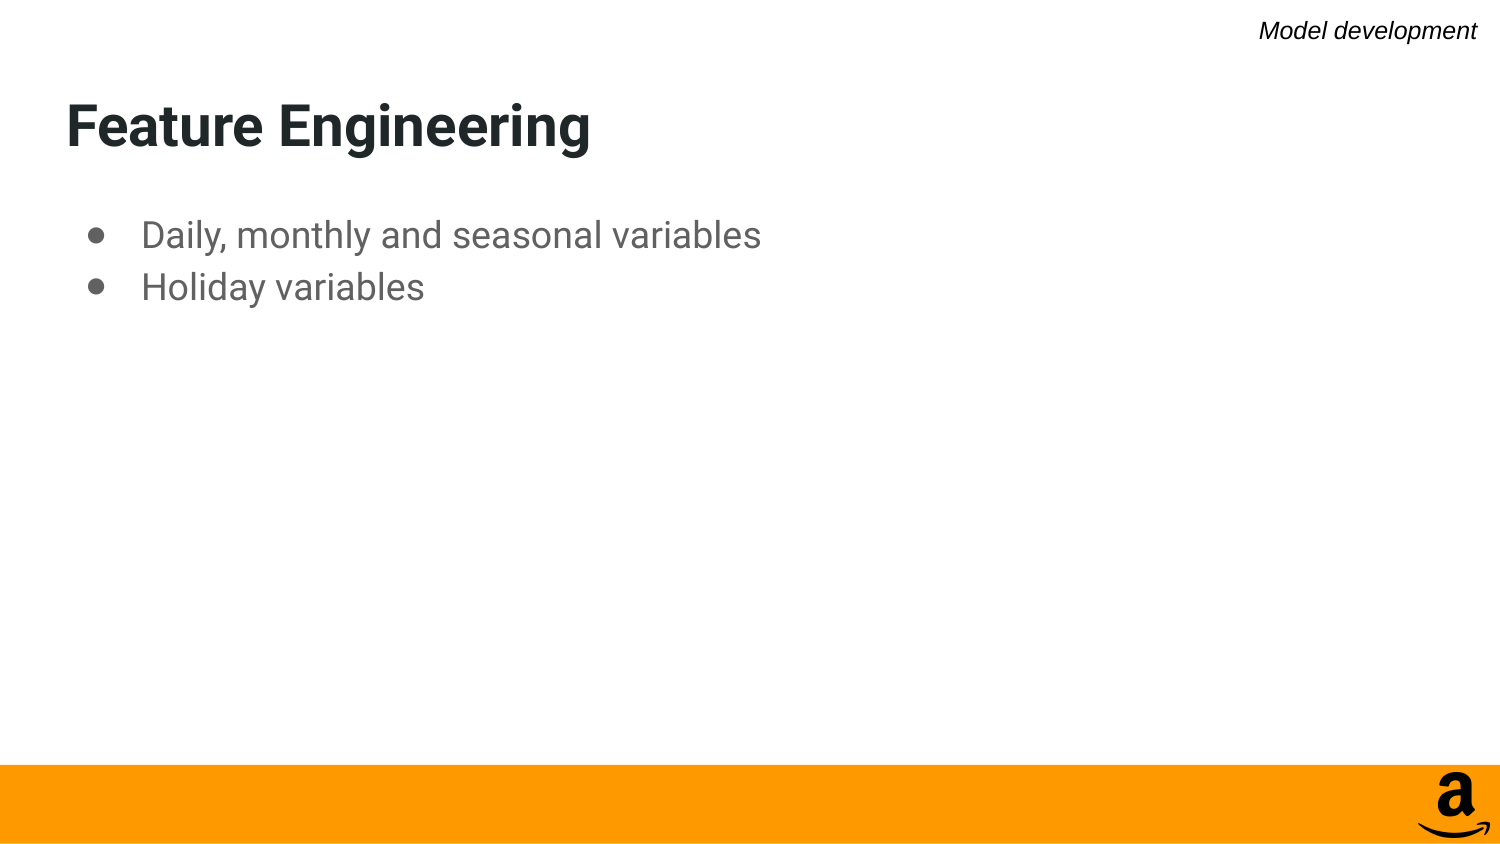

Model development
# Feature Engineering
Daily, monthly and seasonal variables
Holiday variables